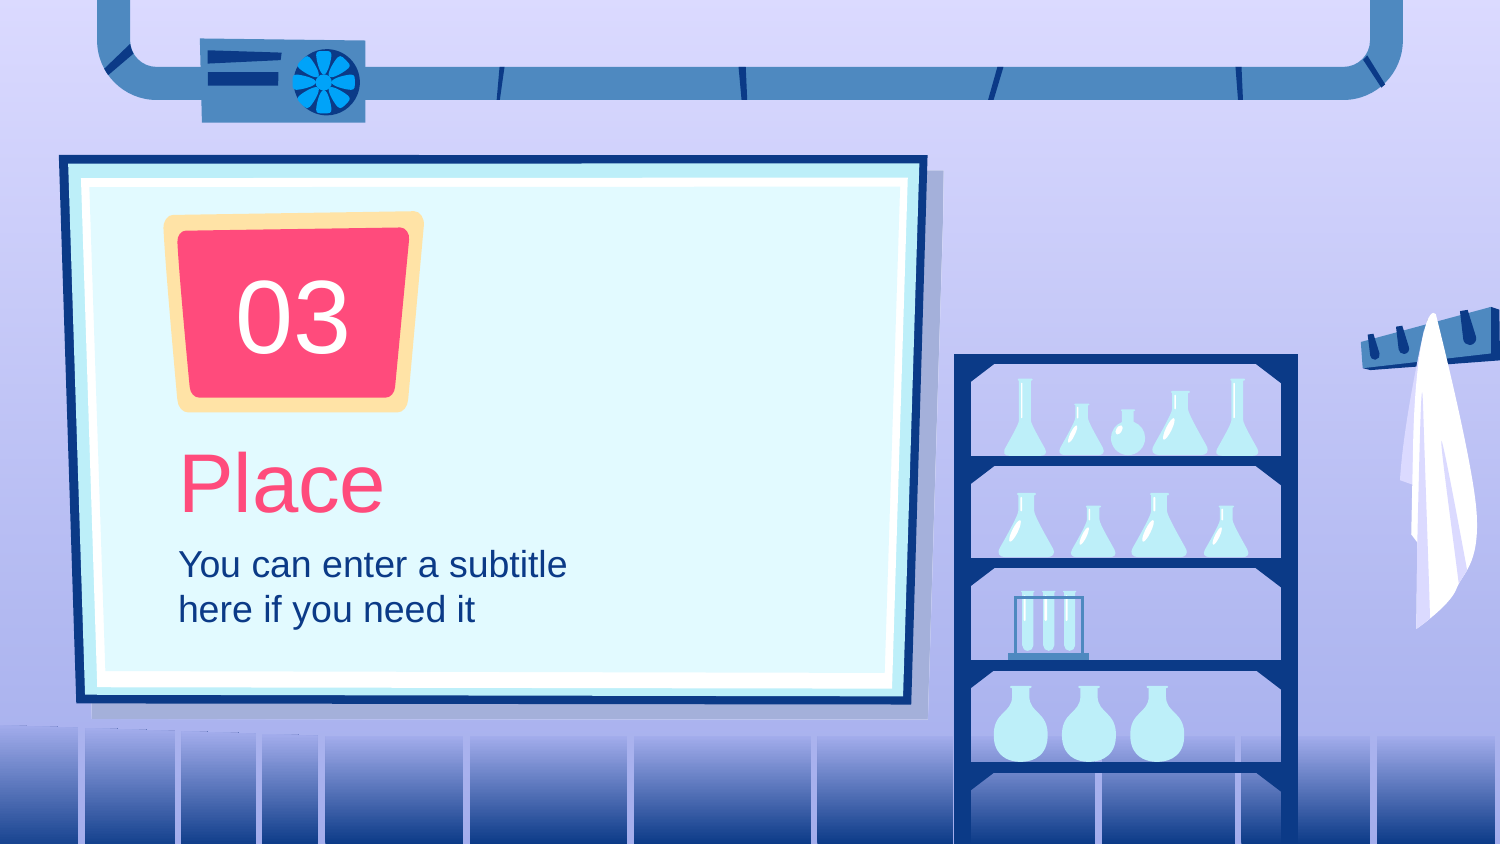

03

# Place
You can enter a subtitle here if you need it